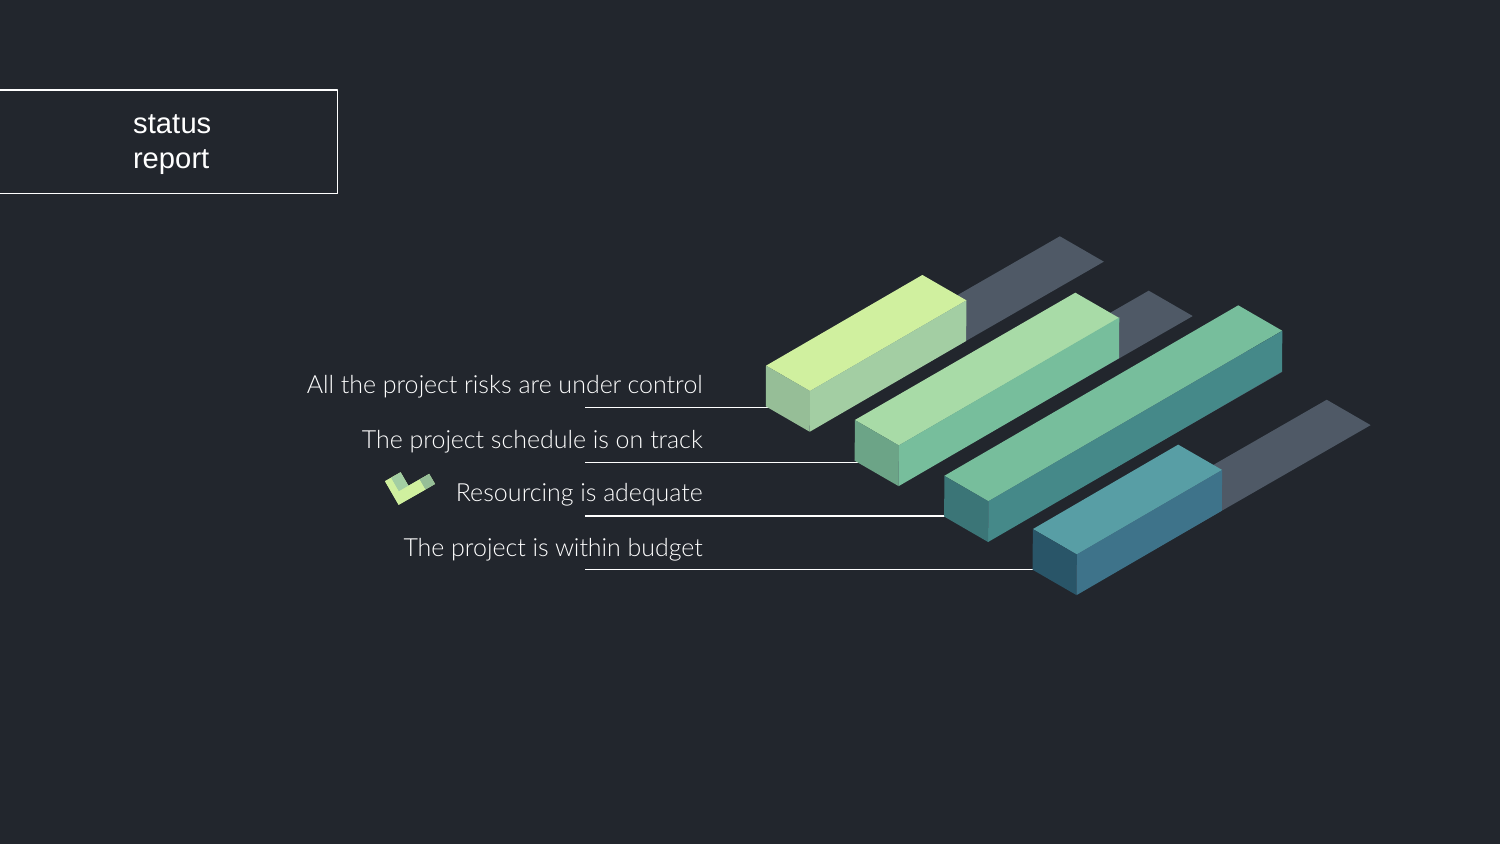

# status report

All the project risks are under control
The project schedule is on track

Resourcing is adequate

The project is within budget